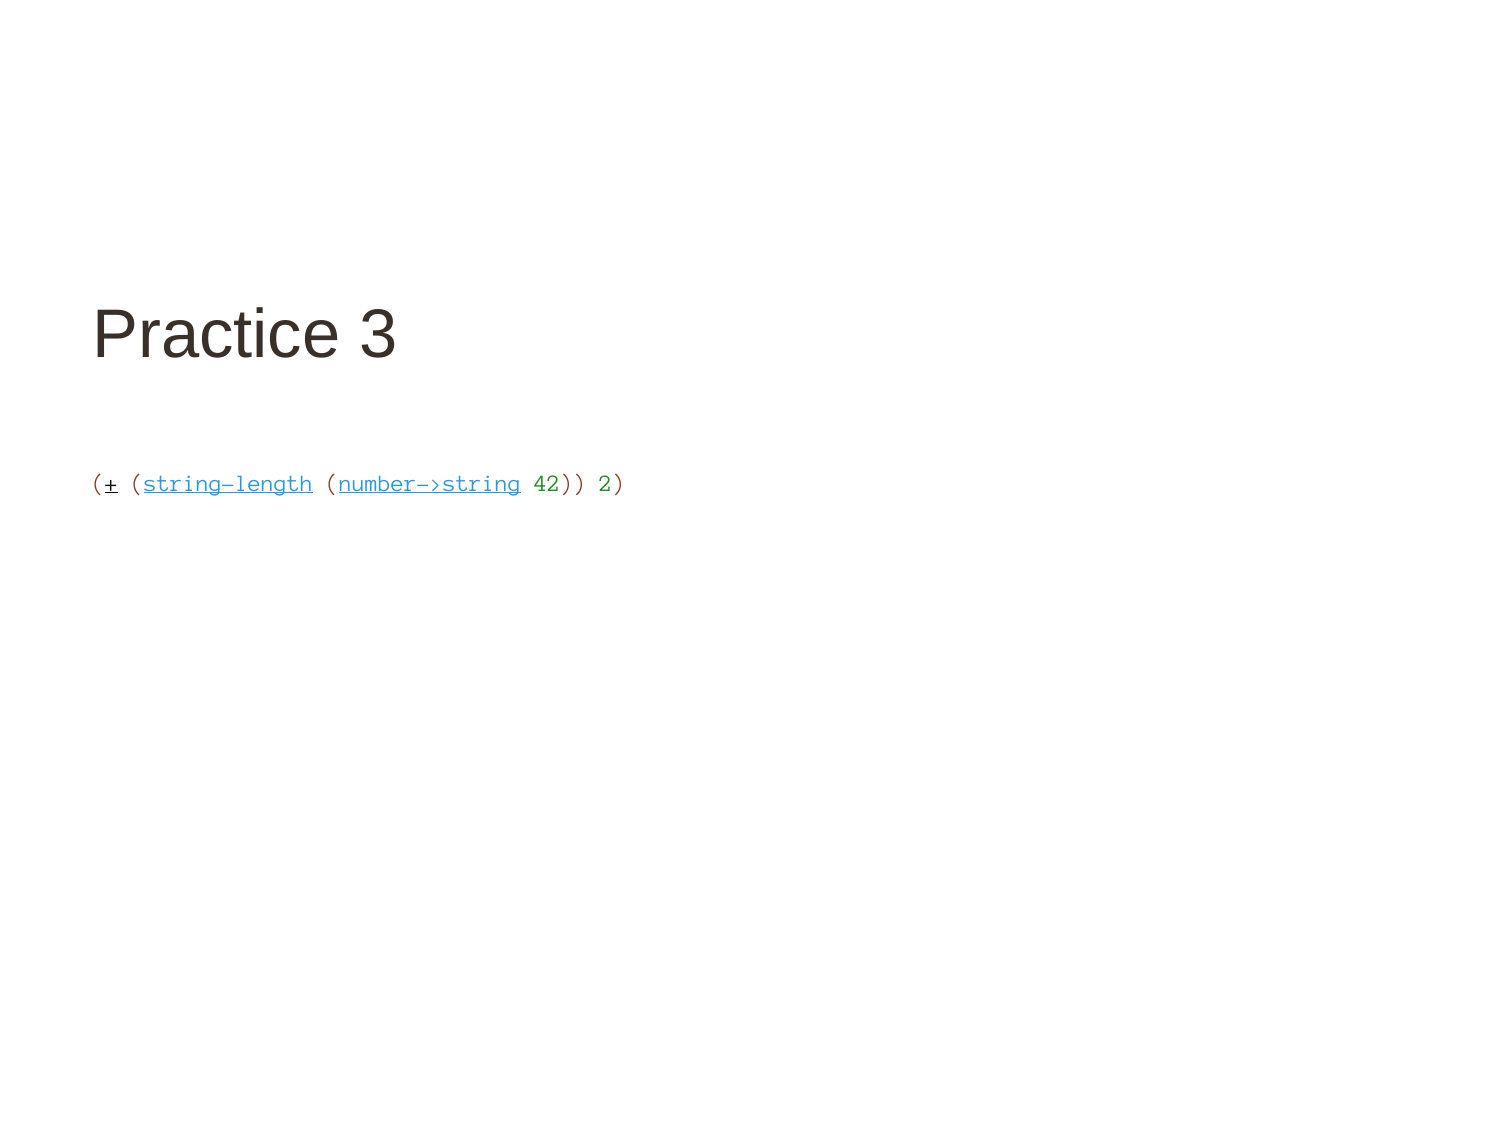

# Practice 3
(+ (string-length (number->string 42)) 2)